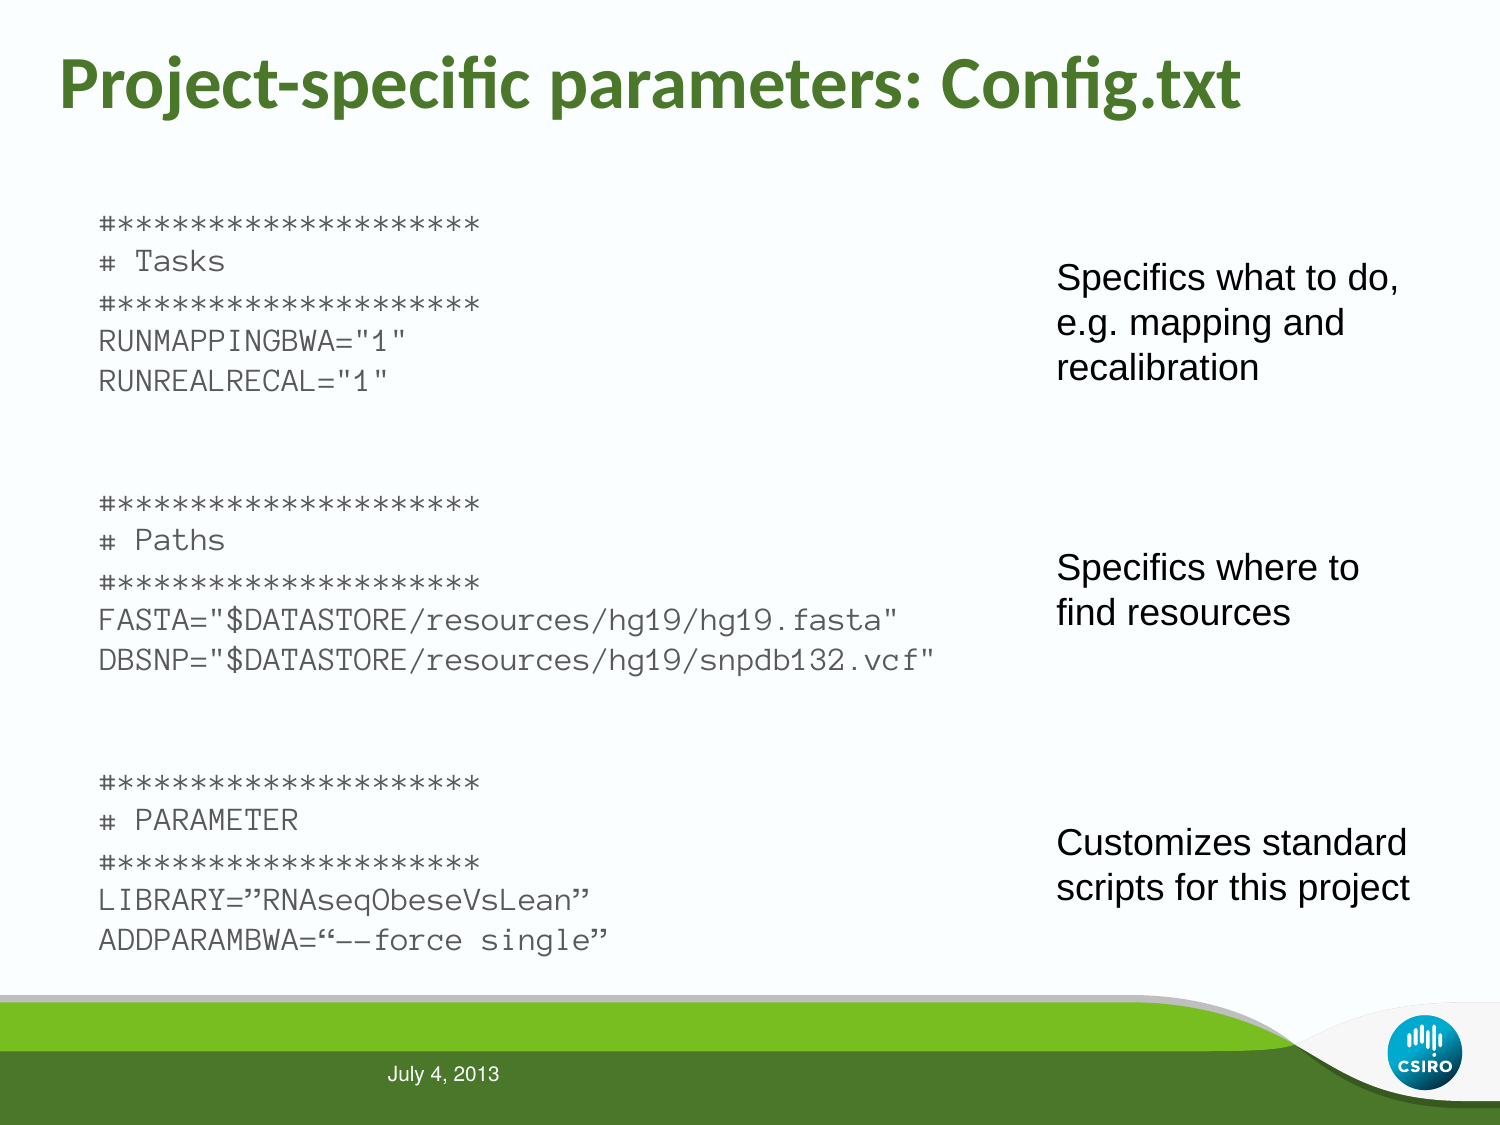

# Project-specific parameters: Config.txt
#********************
# Tasks
#********************
RUNMAPPINGBWA="1"
RUNREALRECAL="1"

#********************
# Paths
#********************
FASTA="$DATASTORE/resources/hg19/hg19.fasta"
DBSNP="$DATASTORE/resources/hg19/snpdb132.vcf"

#********************
# PARAMETER
#********************
LIBRARY=”RNAseqObeseVsLean”
ADDPARAMBWA=“--force single”
Specifics what to do,
e.g. mapping and recalibration
Specifics where to find resources
Customizes standard scripts for this project
July 4, 2013